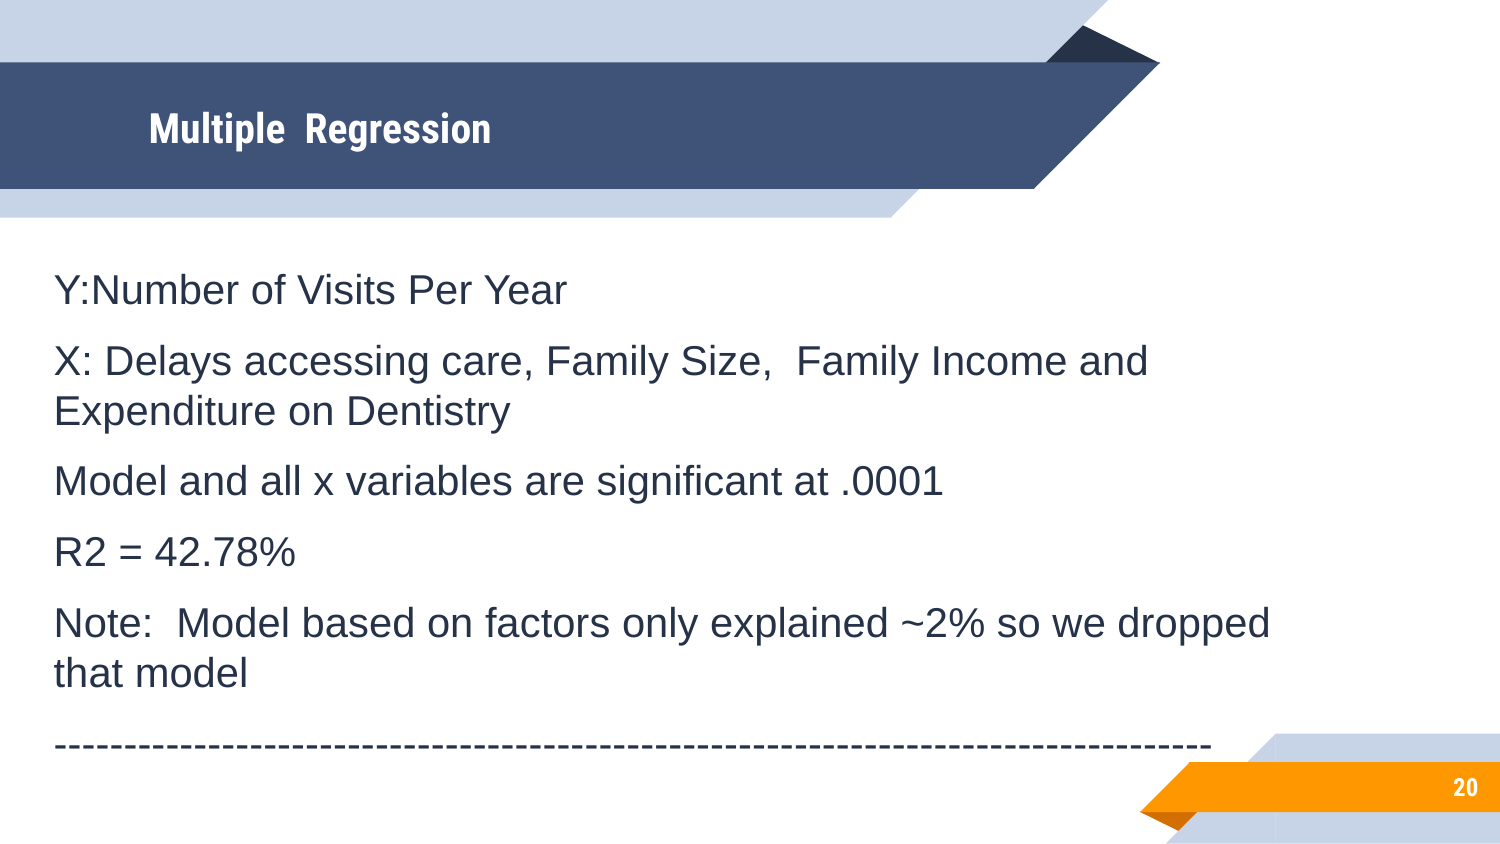

# Multiple  Regression

Y:Number of Visits Per Year
X: Delays accessing care, Family Size,  Family Income and Expenditure on Dentistry
Model and all x variables are significant at .0001
R2 = 42.78%
Note:  Model based on factors only explained ~2% so we dropped that model
-----------------------------------------------------------------------------------

20